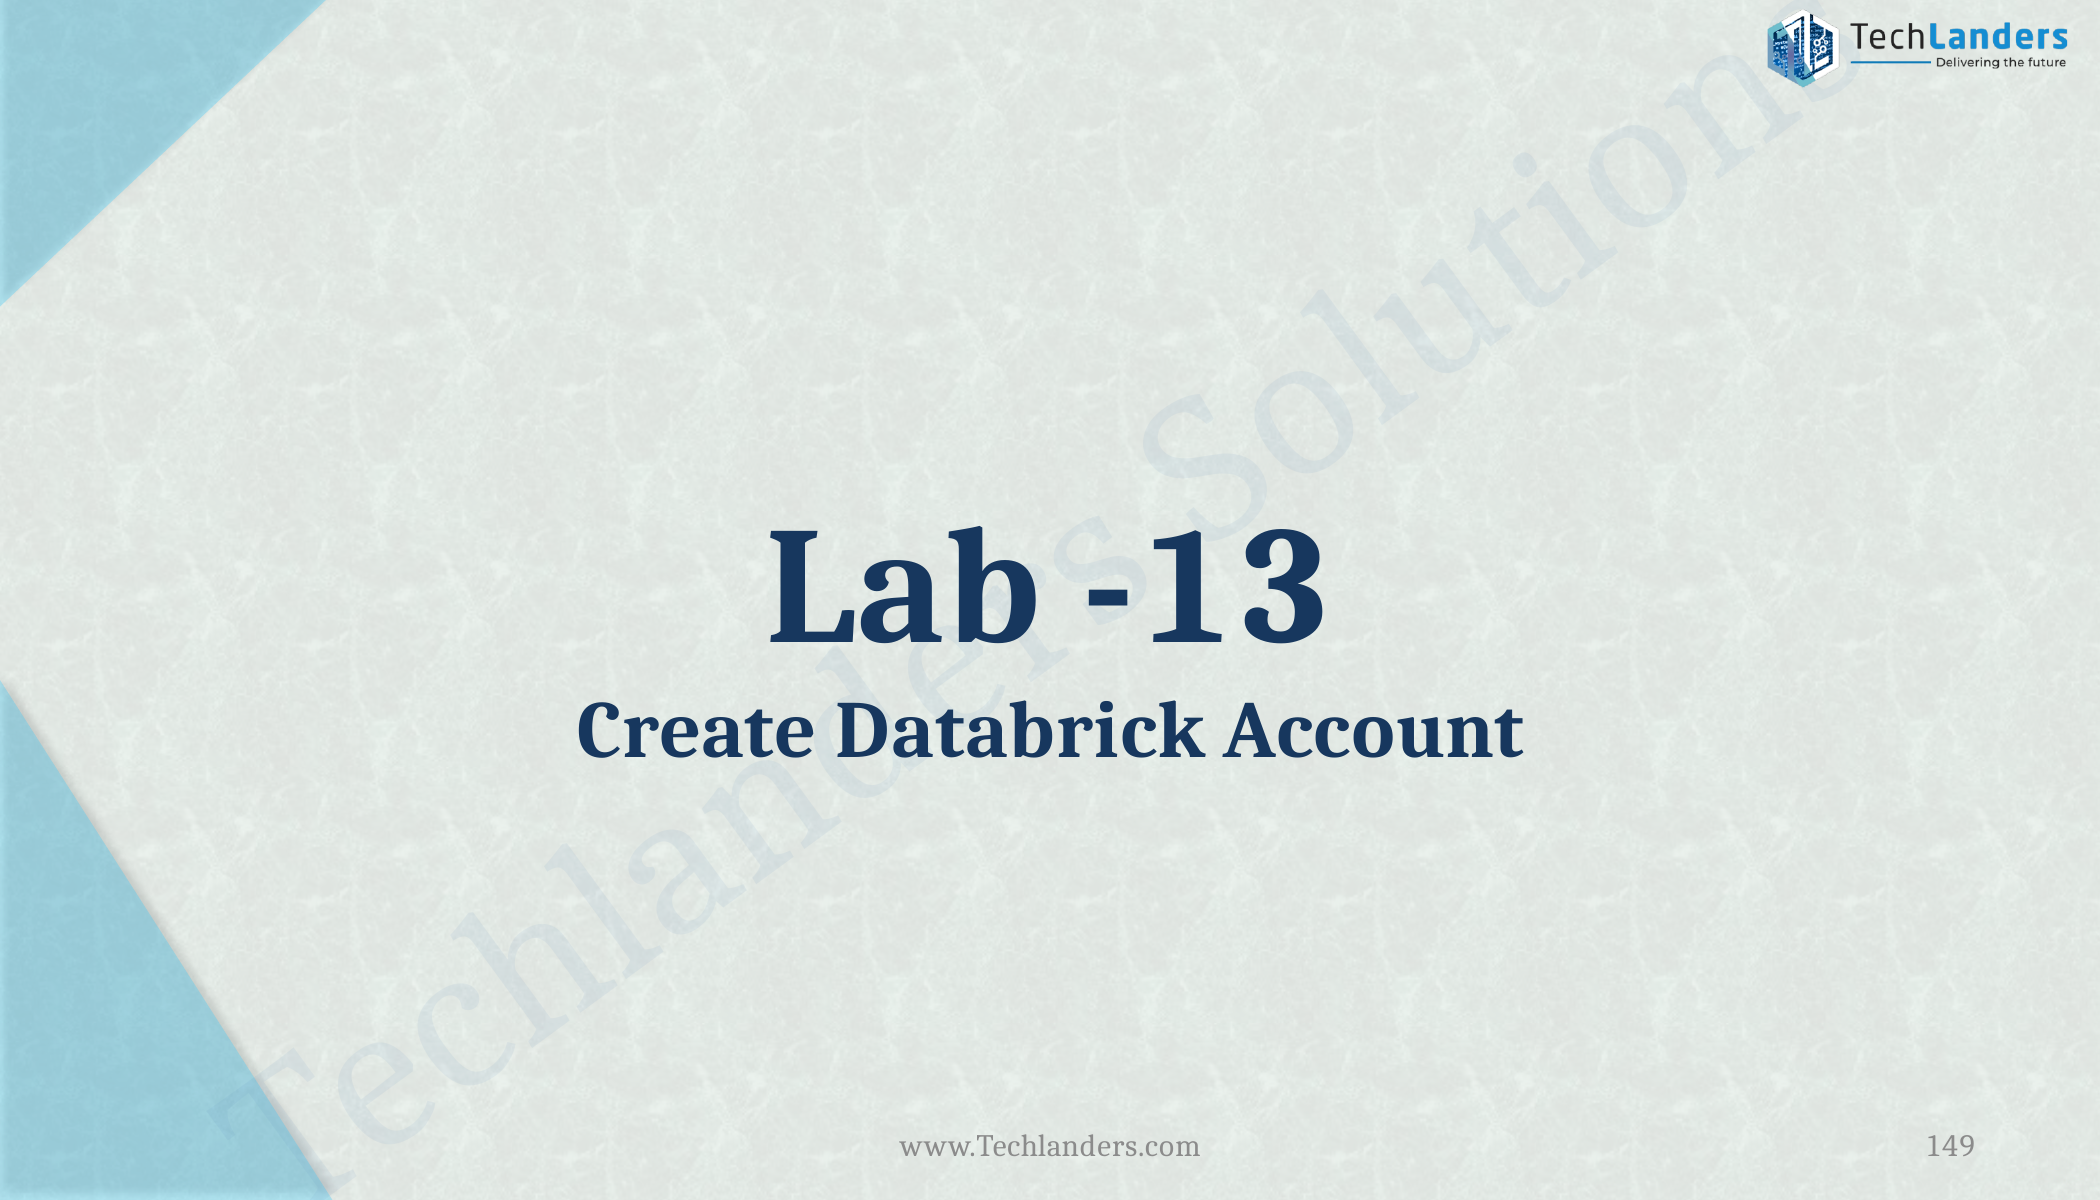

# Lab -13 Create Databrick Account
www.Techlanders.com
149